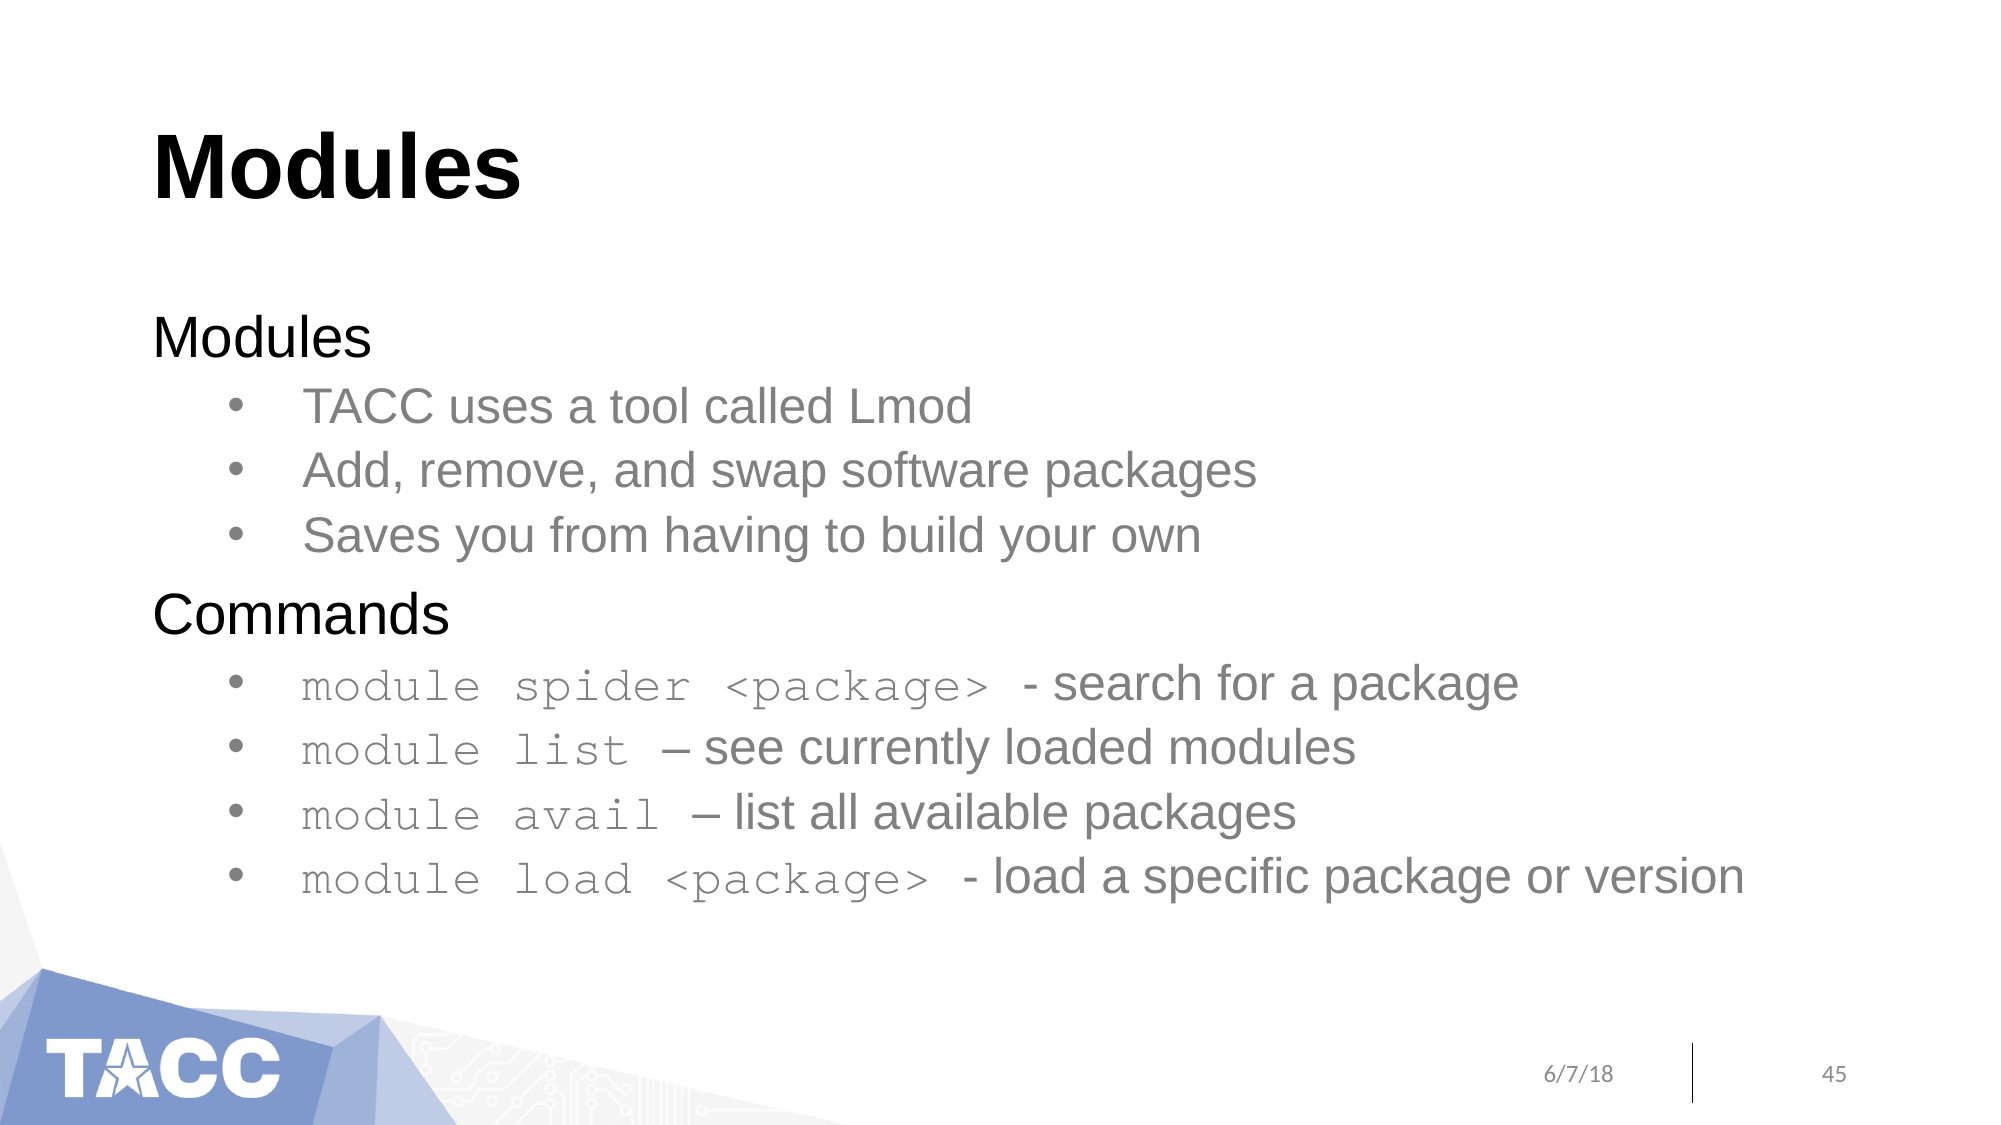

# Modules
Modules
TACC uses a tool called Lmod
Add, remove, and swap software packages
Saves you from having to build your own
Commands
module spider <package> - search for a package
module list – see currently loaded modules
module avail – list all available packages
module load <package> - load a specific package or version
6/7/18
45